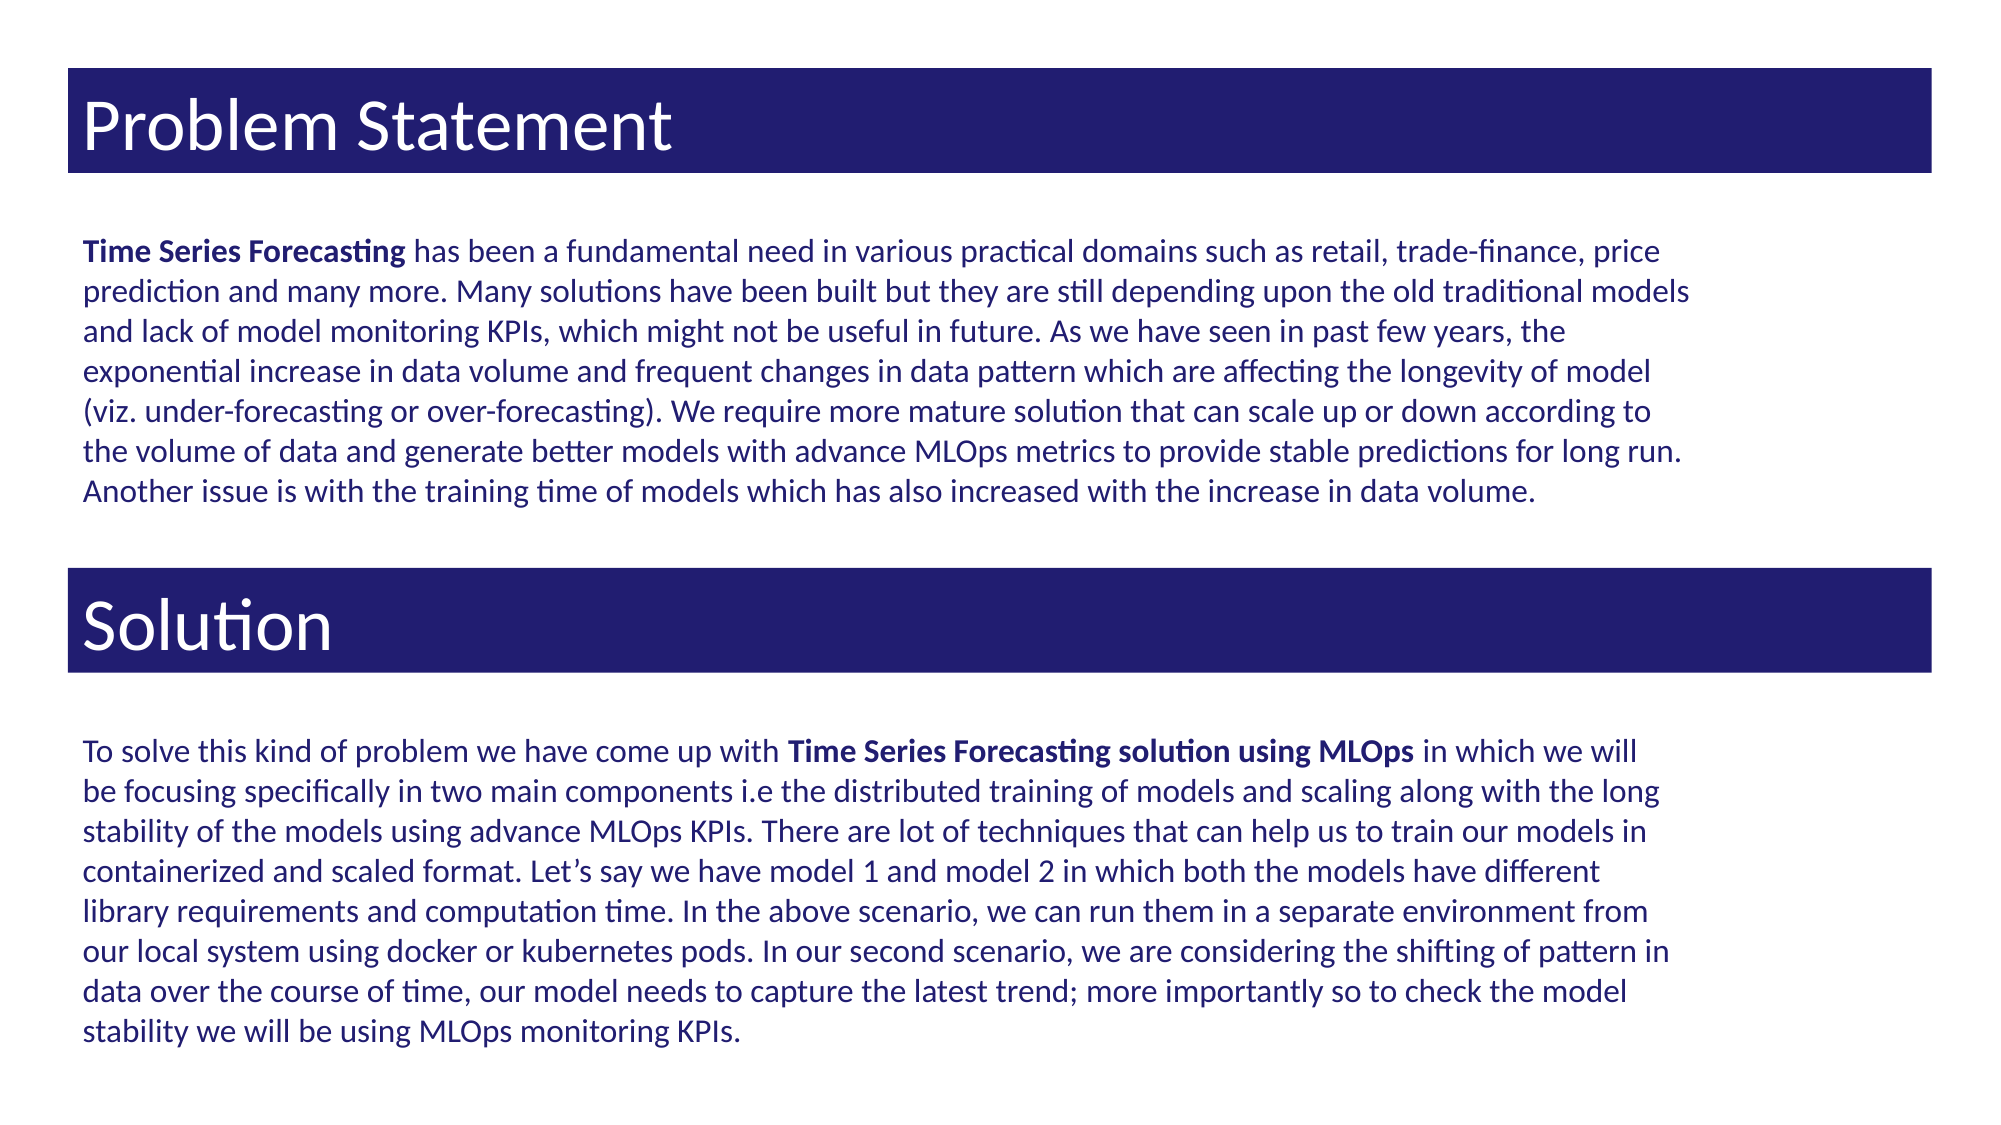

Problem Statement
Time Series Forecasting has been a fundamental need in various practical domains such as retail, trade-finance, price
prediction and many more. Many solutions have been built but they are still depending upon the old traditional models
and lack of model monitoring KPIs, which might not be useful in future. As we have seen in past few years, the
exponential increase in data volume and frequent changes in data pattern which are affecting the longevity of model
(viz. under-forecasting or over-forecasting). We require more mature solution that can scale up or down according to
the volume of data and generate better models with advance MLOps metrics to provide stable predictions for long run.
Another issue is with the training time of models which has also increased with the increase in data volume.
Solution
To solve this kind of problem we have come up with Time Series Forecasting solution using MLOps in which we will
be focusing specifically in two main components i.e the distributed training of models and scaling along with the long
stability of the models using advance MLOps KPIs. There are lot of techniques that can help us to train our models in
containerized and scaled format. Let’s say we have model 1 and model 2 in which both the models have different
library requirements and computation time. In the above scenario, we can run them in a separate environment from
our local system using docker or kubernetes pods. In our second scenario, we are considering the shifting of pattern in
data over the course of time, our model needs to capture the latest trend; more importantly so to check the model
stability we will be using MLOps monitoring KPIs.